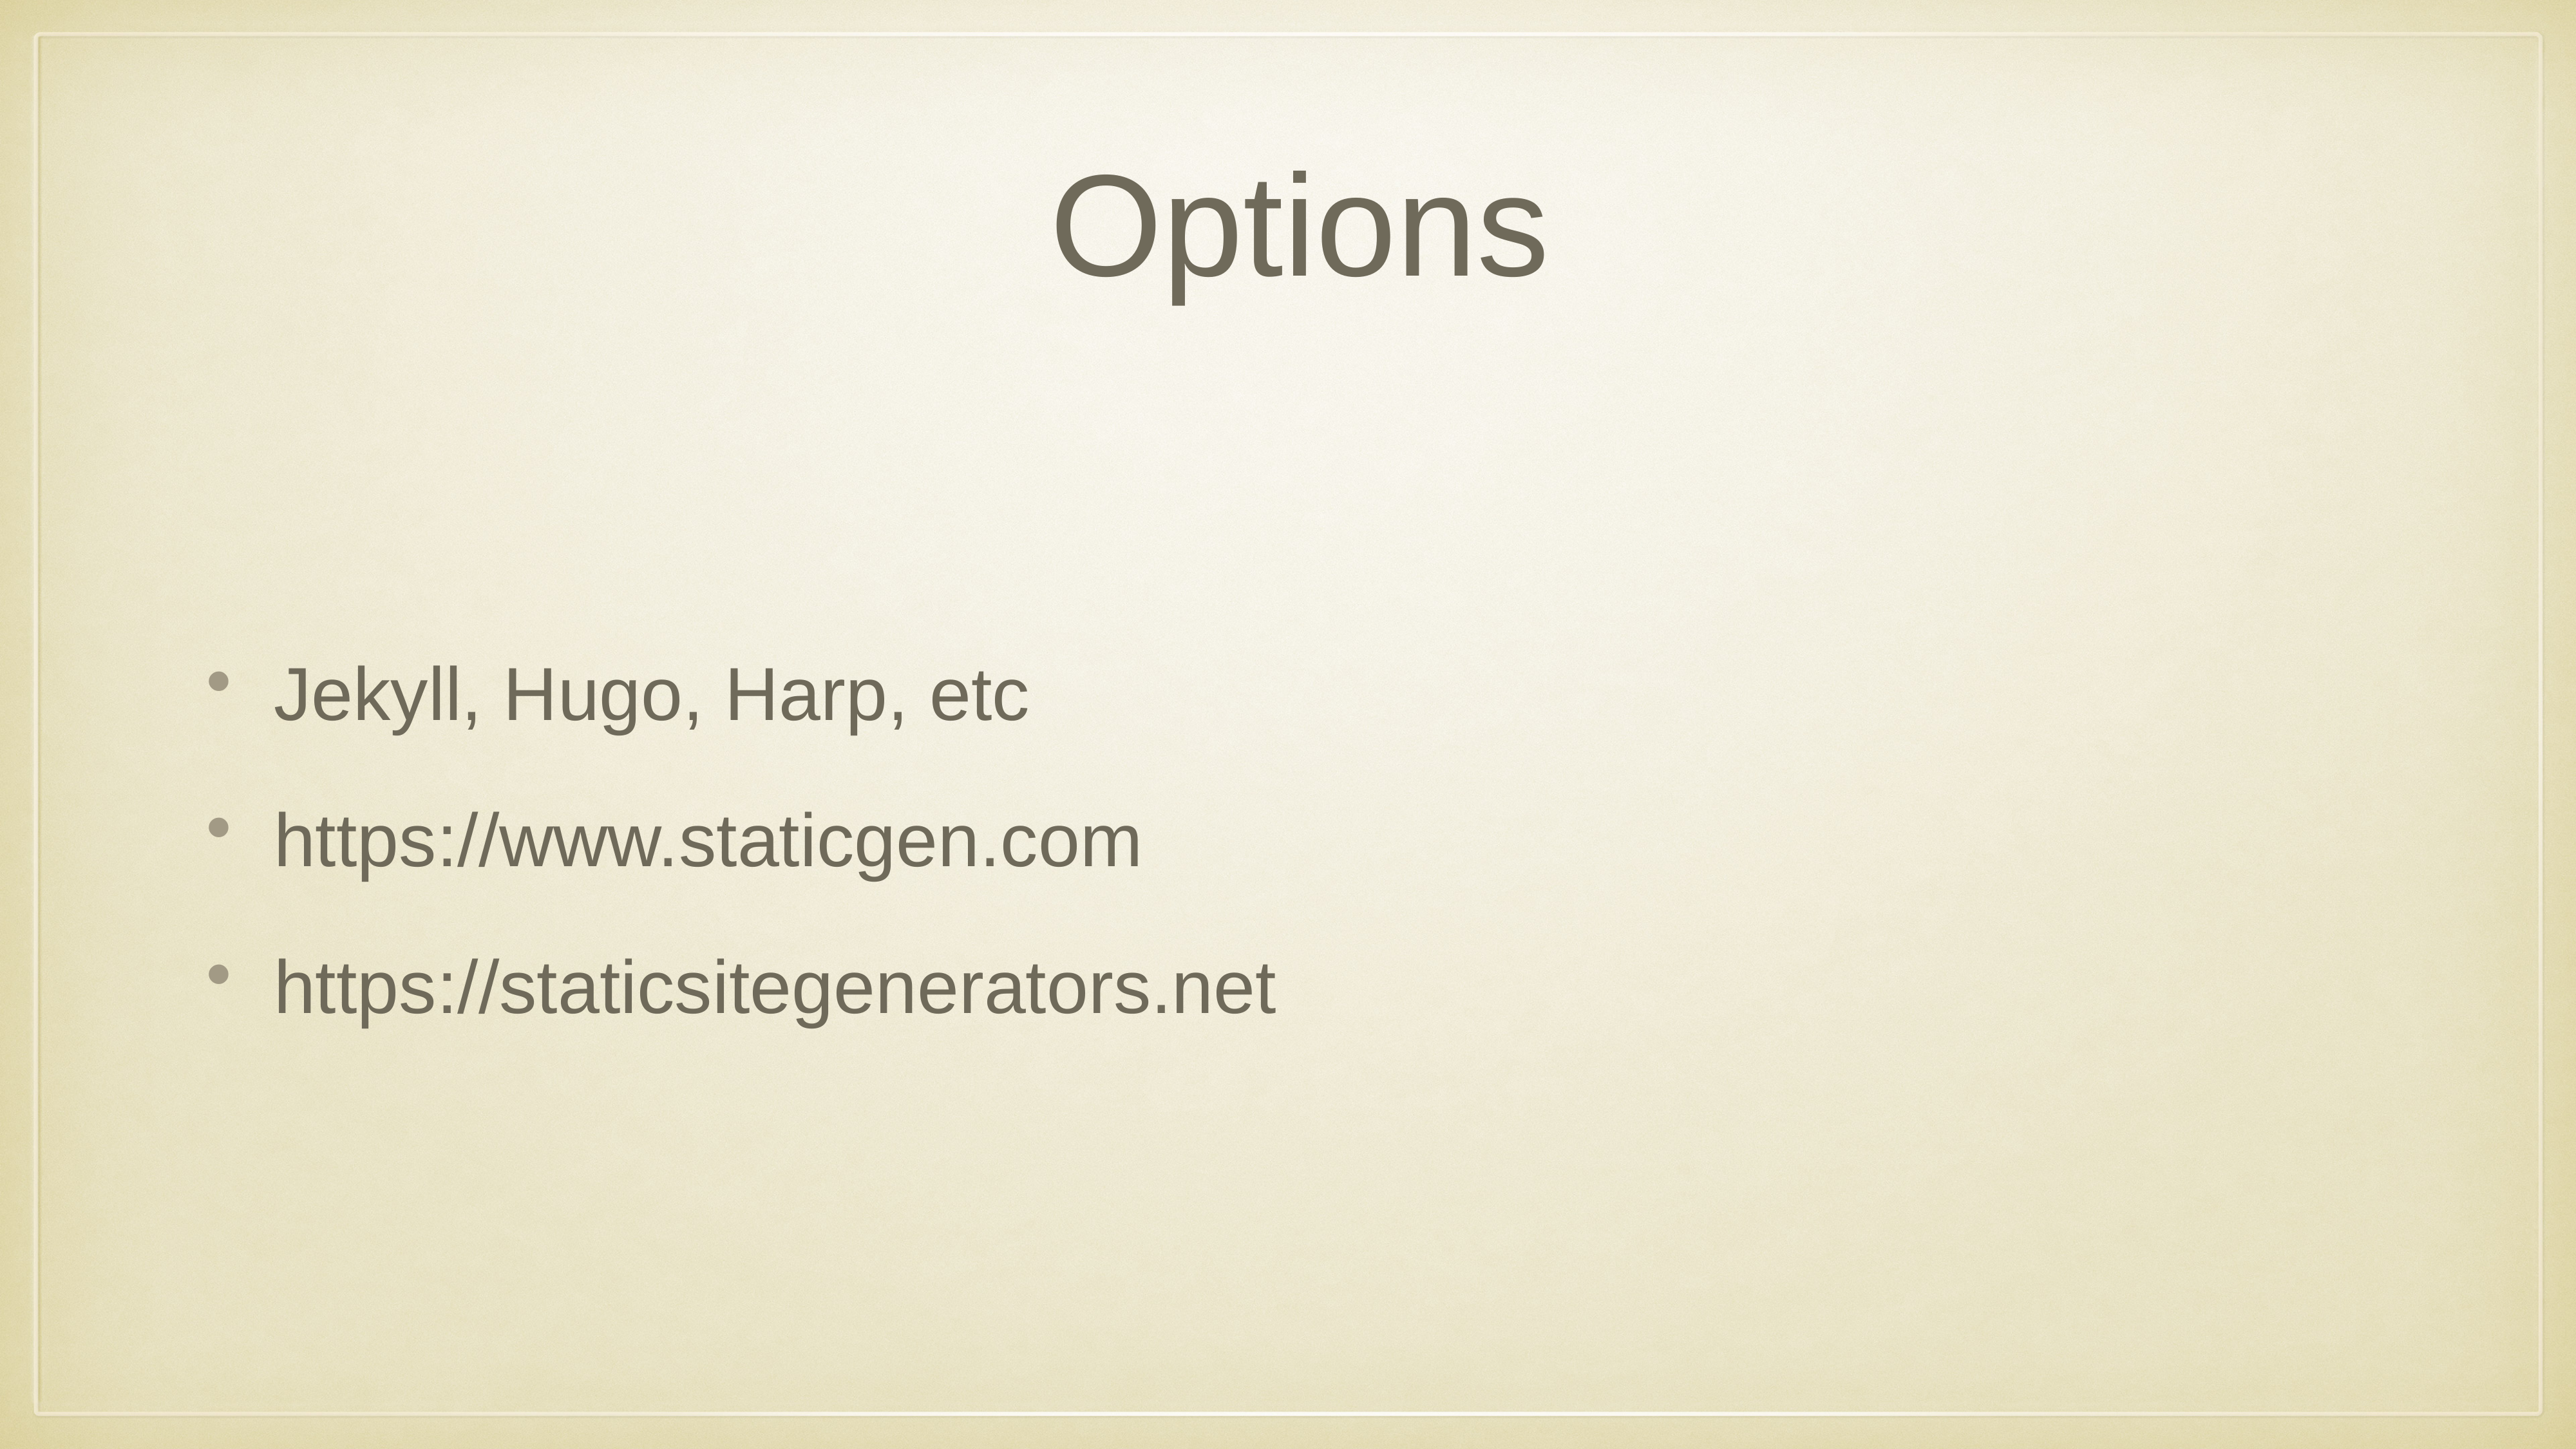

# Options
Jekyll, Hugo, Harp, etc
https://www.staticgen.com
https://staticsitegenerators.net